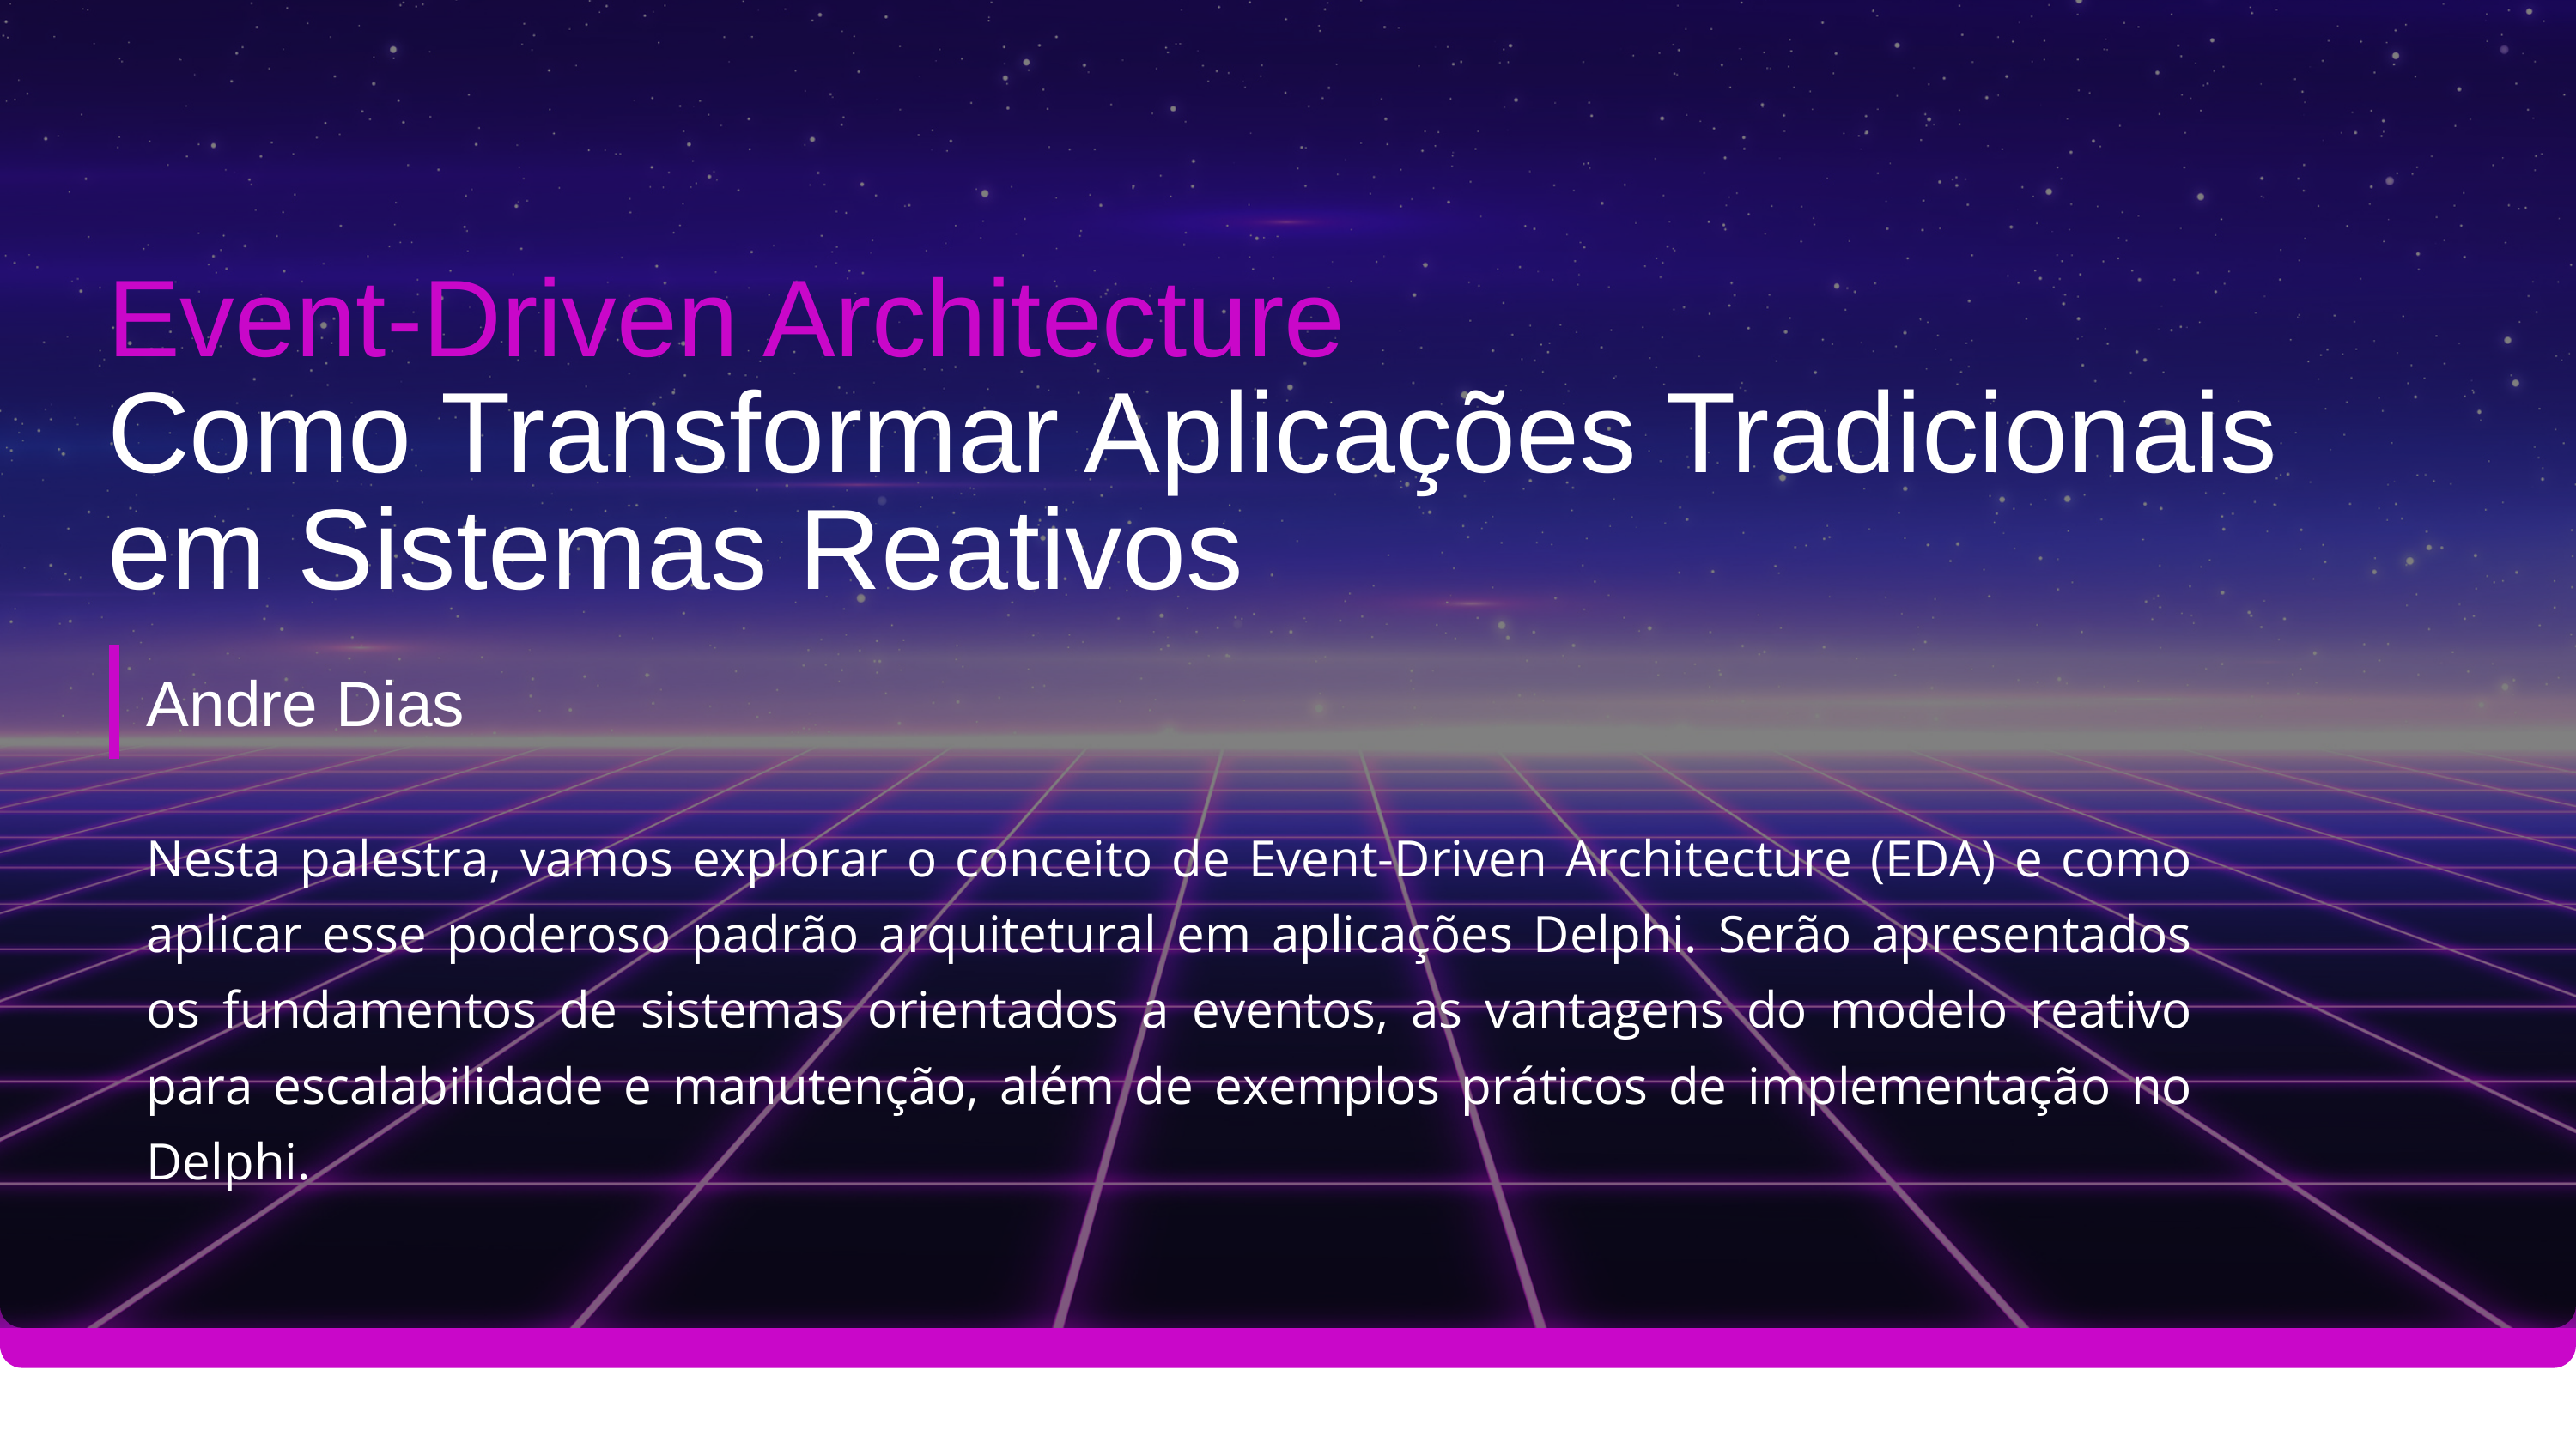

Event-Driven Architecture
Como Transformar Aplicações Tradicionais em Sistemas Reativos

Andre Dias
Nesta palestra, vamos explorar o conceito de Event-Driven Architecture (EDA) e como aplicar esse poderoso padrão arquitetural em aplicações Delphi. Serão apresentados os fundamentos de sistemas orientados a eventos, as vantagens do modelo reativo para escalabilidade e manutenção, além de exemplos práticos de implementação no Delphi.